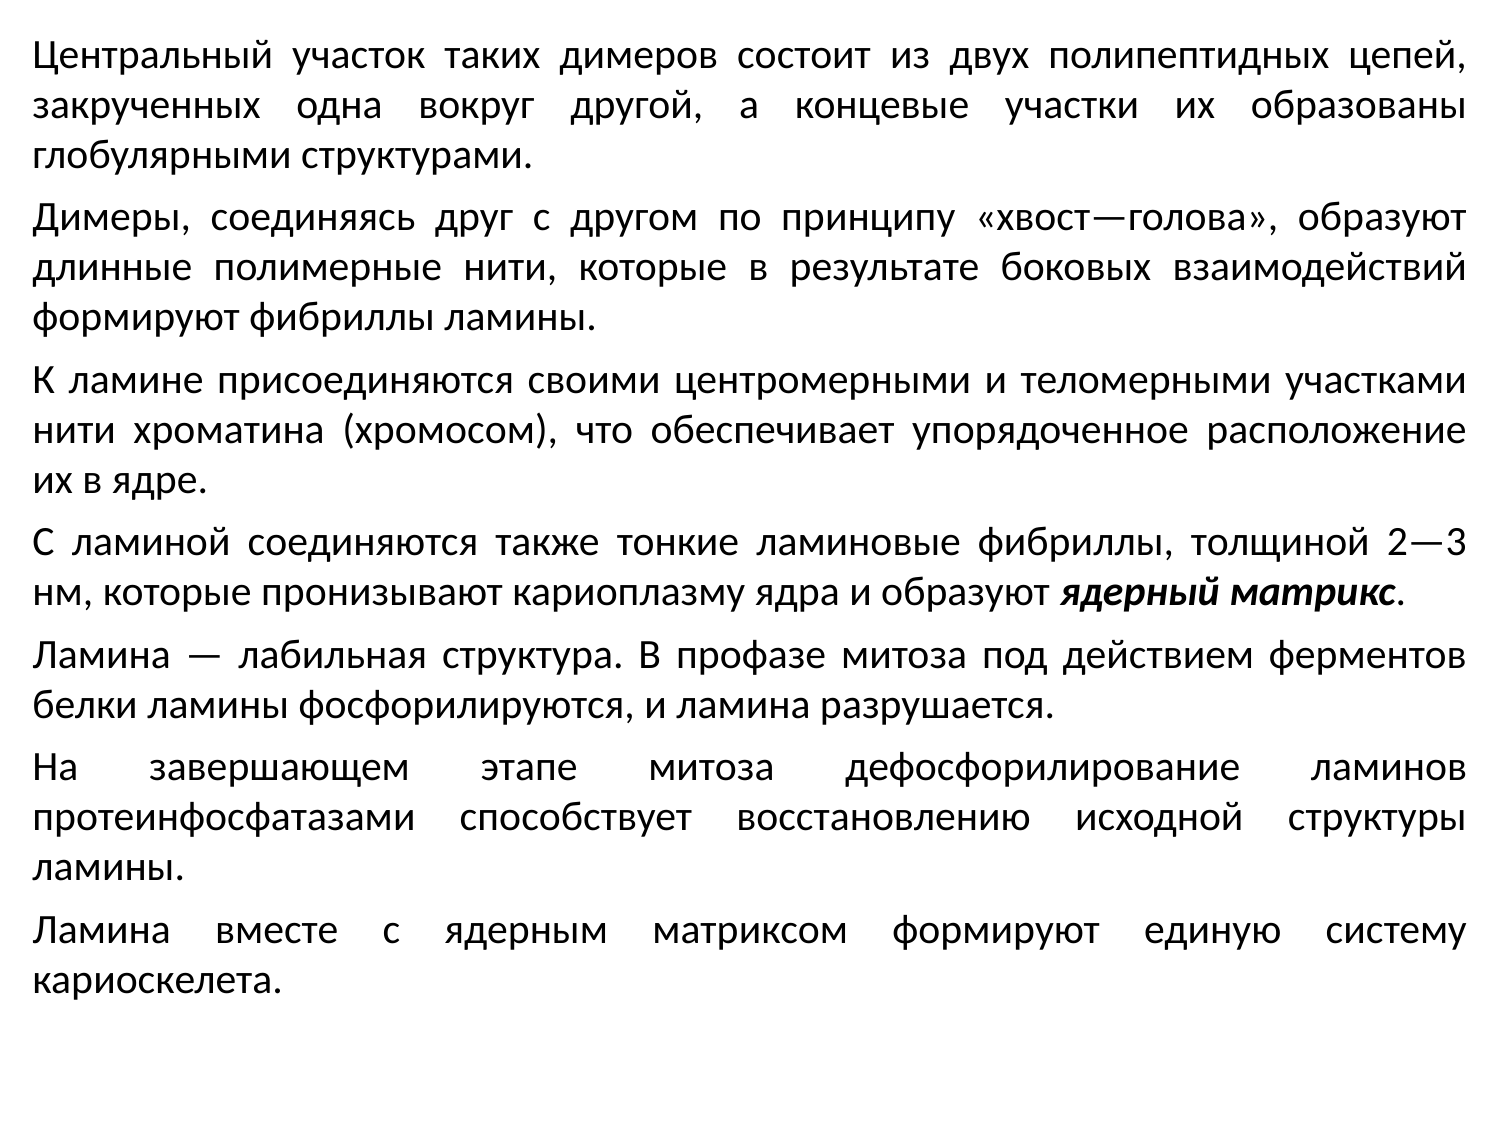

Центральный участок таких димеров состоит из двух полипептидных цепей, закрученных одна вокруг другой, а концевые участки их образованы глобулярными структурами.
Димеры, соединяясь друг с другом по принципу «хвост—голова», образуют длинные полимерные нити, которые в результате боковых взаимодействий формируют фибриллы ламины.
К ламине присоединяются своими центромерными и теломерными участками нити хроматина (хромосом), что обеспечивает упорядоченное расположение их в ядре.
С ламиной соединяются также тонкие ламиновые фибриллы, толщиной 2—3 нм, которые пронизывают кариоплазму ядра и образуют ядерный матрикс.
Ламина — лабильная структура. В профазе митоза под действием ферментов белки ламины фосфорилируются, и ламина разрушается.
На завершающем этапе митоза дефосфорилирование ламинов протеинфосфатазами способствует восстановлению исходной структуры ламины.
Ламина вместе с ядерным матриксом формируют единую систему кариоскелета.